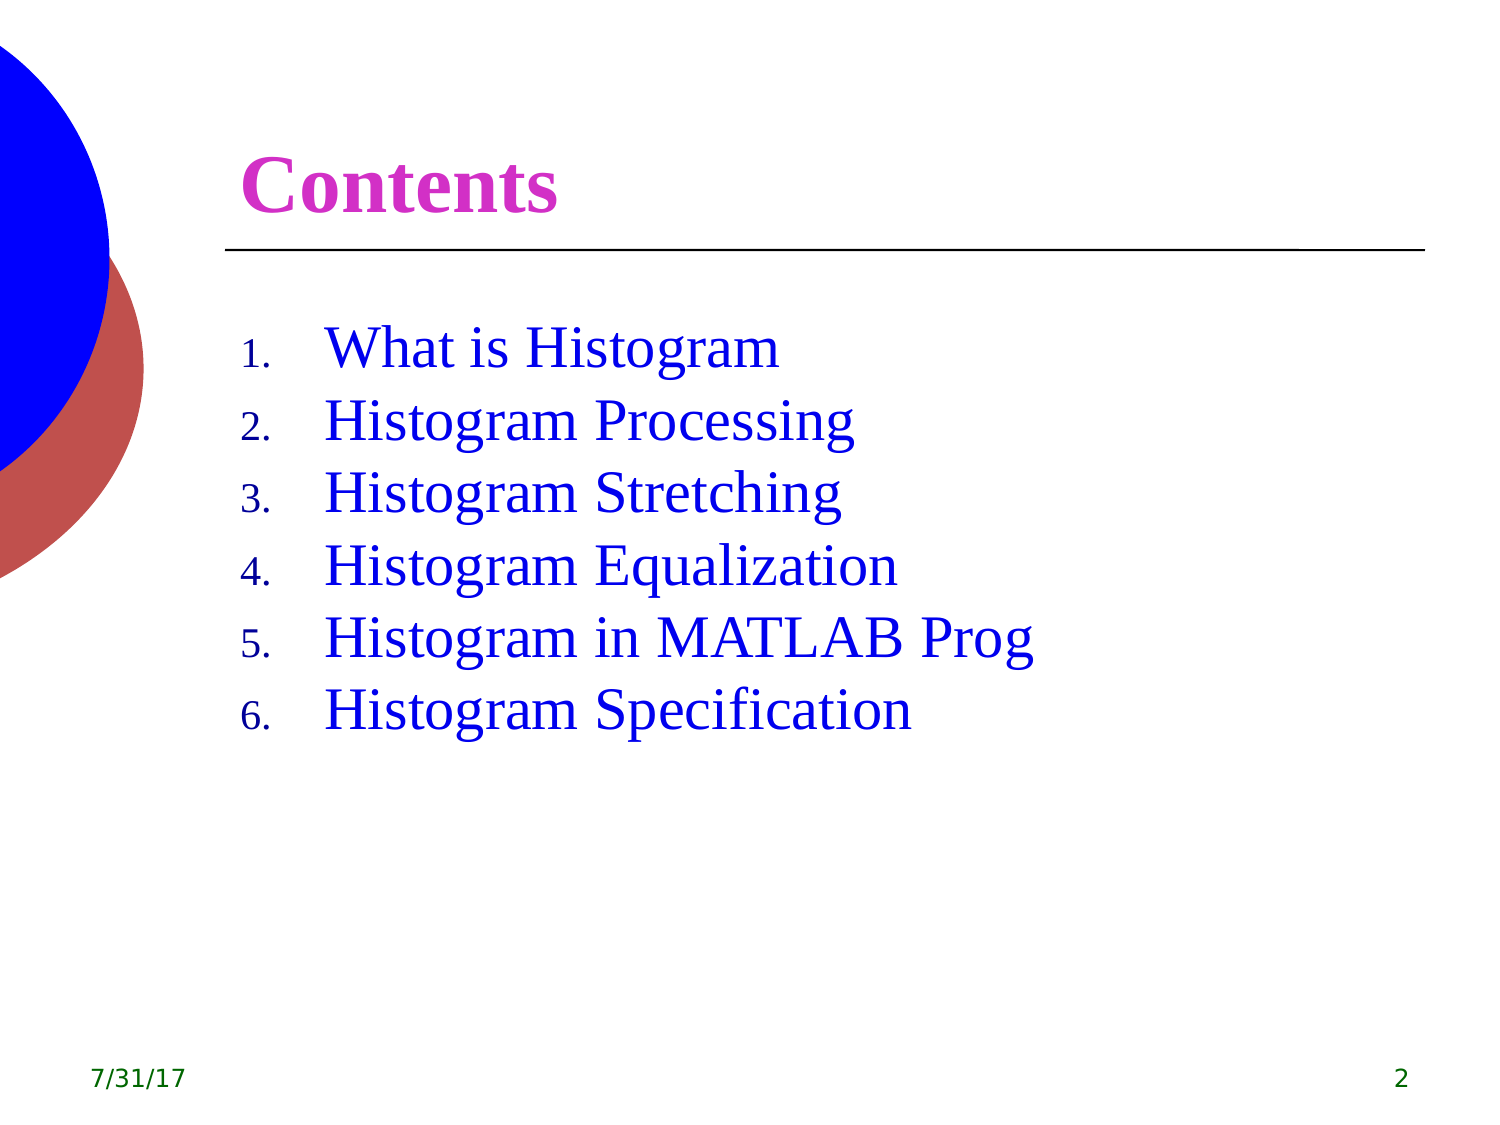

Contents
What is Histogram
Histogram Processing
Histogram Stretching
Histogram Equalization
Histogram in MATLAB Prog
Histogram Specification
7/31/17
2